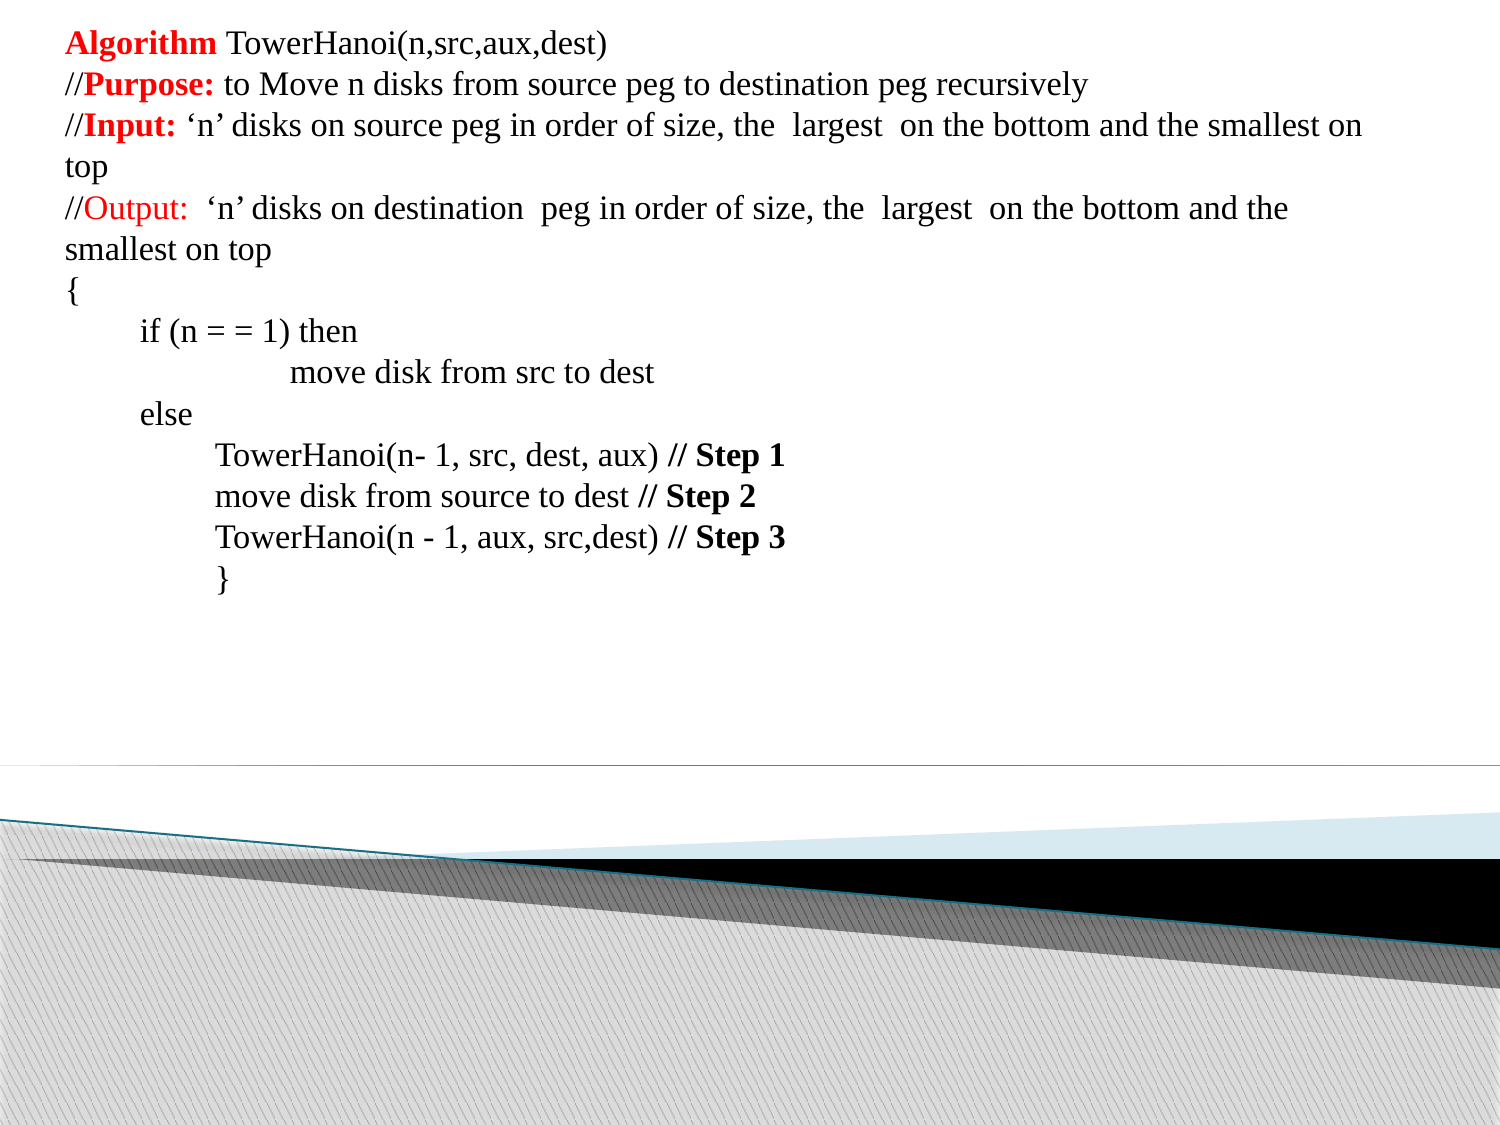

Algorithm TowerHanoi(n,src,aux,dest)
//Purpose: to Move n disks from source peg to destination peg recursively
//Input: ‘n’ disks on source peg in order of size, the  largest  on the bottom and the smallest on top
//Output:  ‘n’ disks on destination  peg in order of size, the  largest  on the bottom and the smallest on top
{
if (n = = 1) then
	move disk from src to dest
else
TowerHanoi(n- 1, src, dest, aux) // Step 1
move disk from source to dest // Step 2
TowerHanoi(n - 1, aux, src,dest) // Step 3
}
Example 2: Tower of hanoi problem